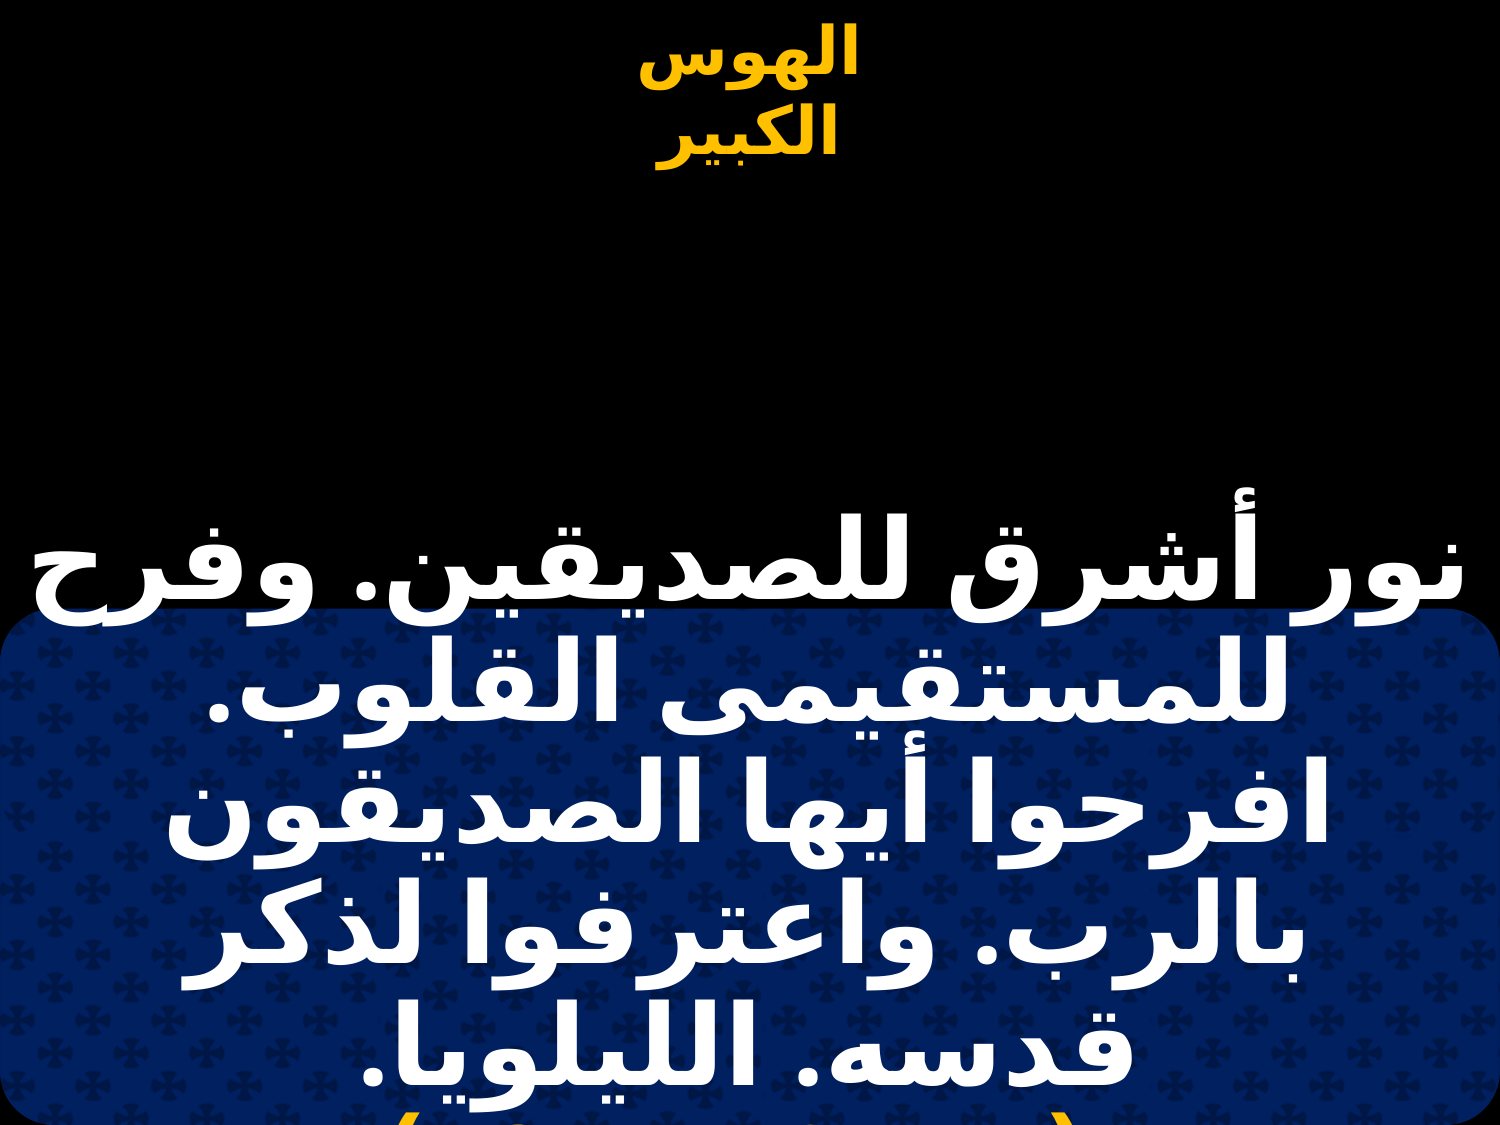

#
نور أشرق للصديقين. وفرح للمستقيمى القلوب. افرحوا أيها الصديقون بالرب. واعترفوا لذكر قدسه. الليلويا.
 (مز97: 12،11)